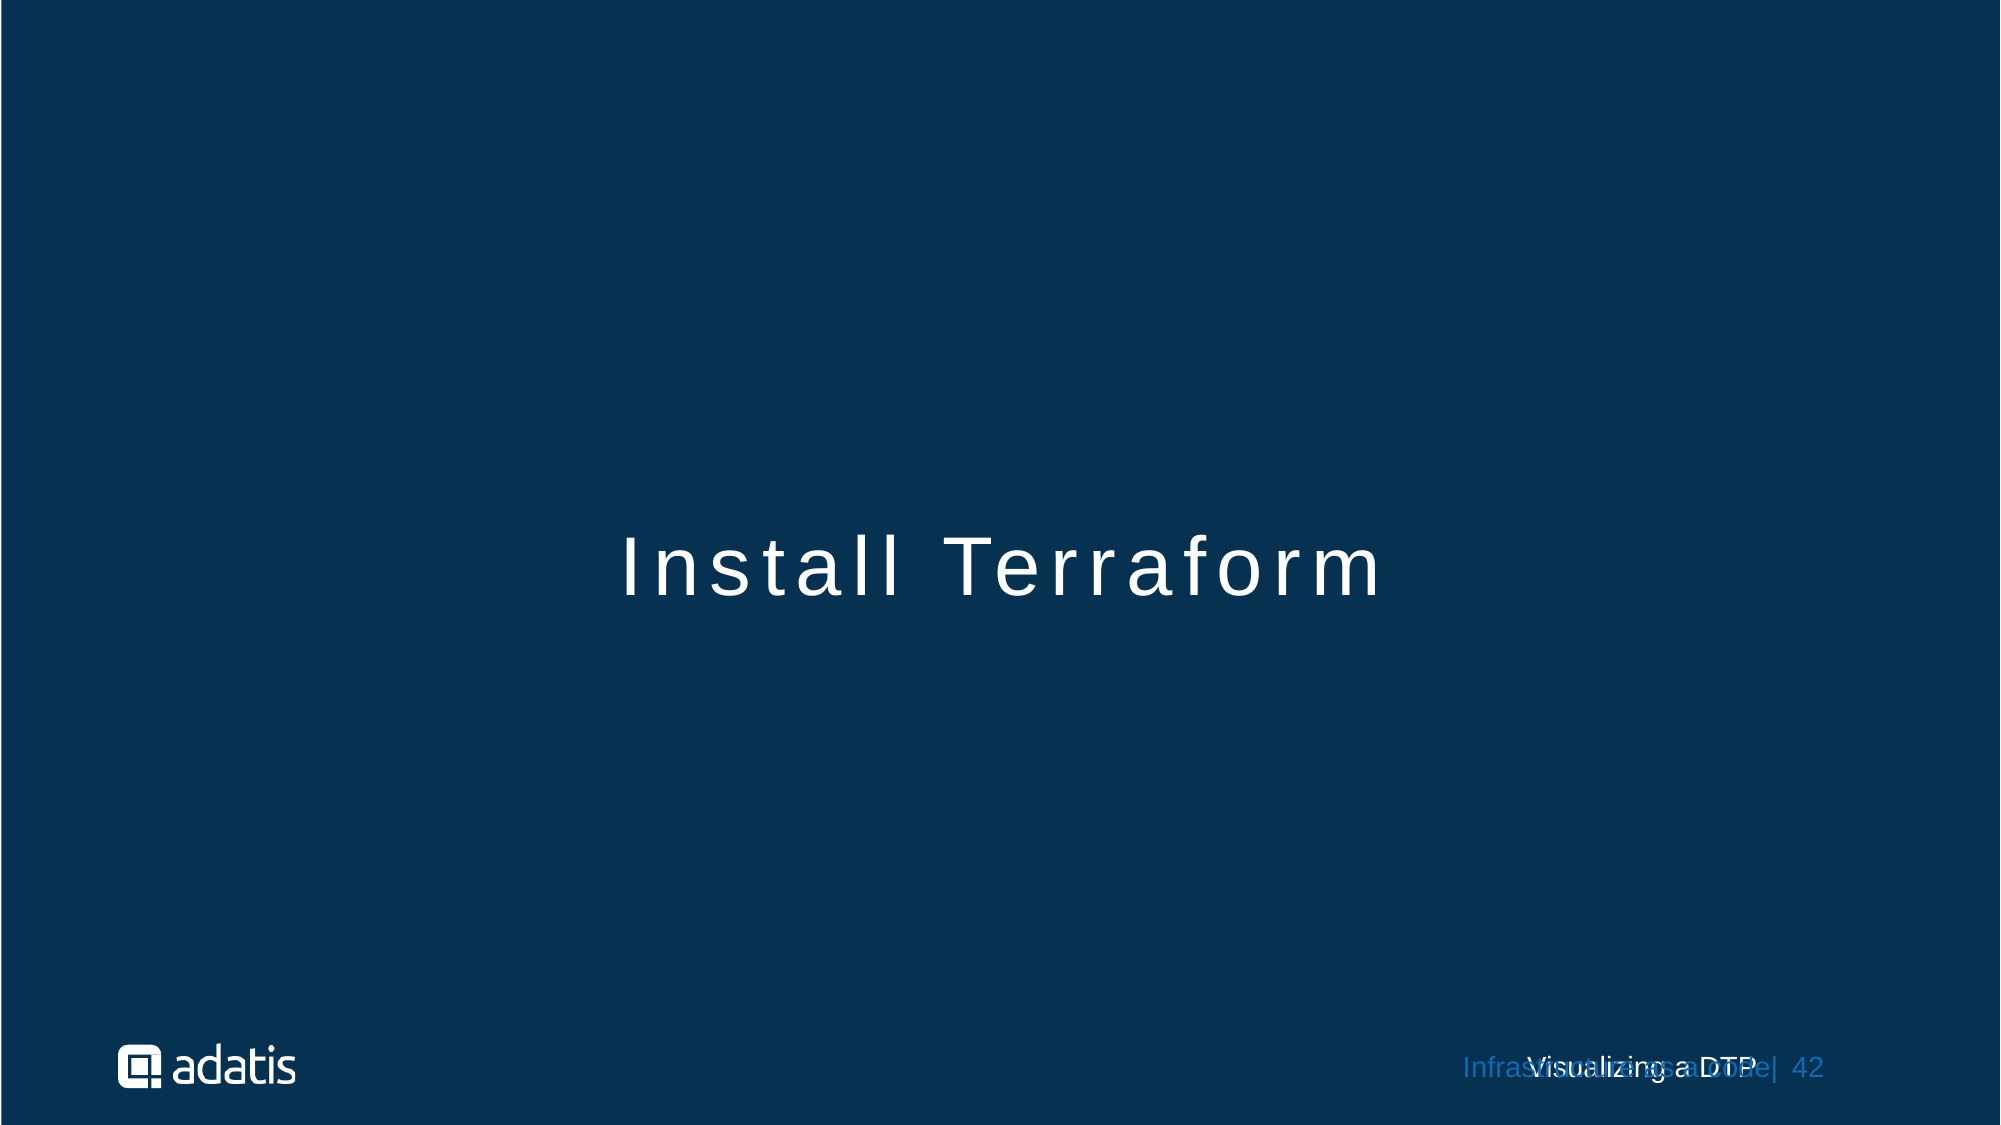

Install Terraform

Infrastructure as a code| 42
Visualizing a DTP